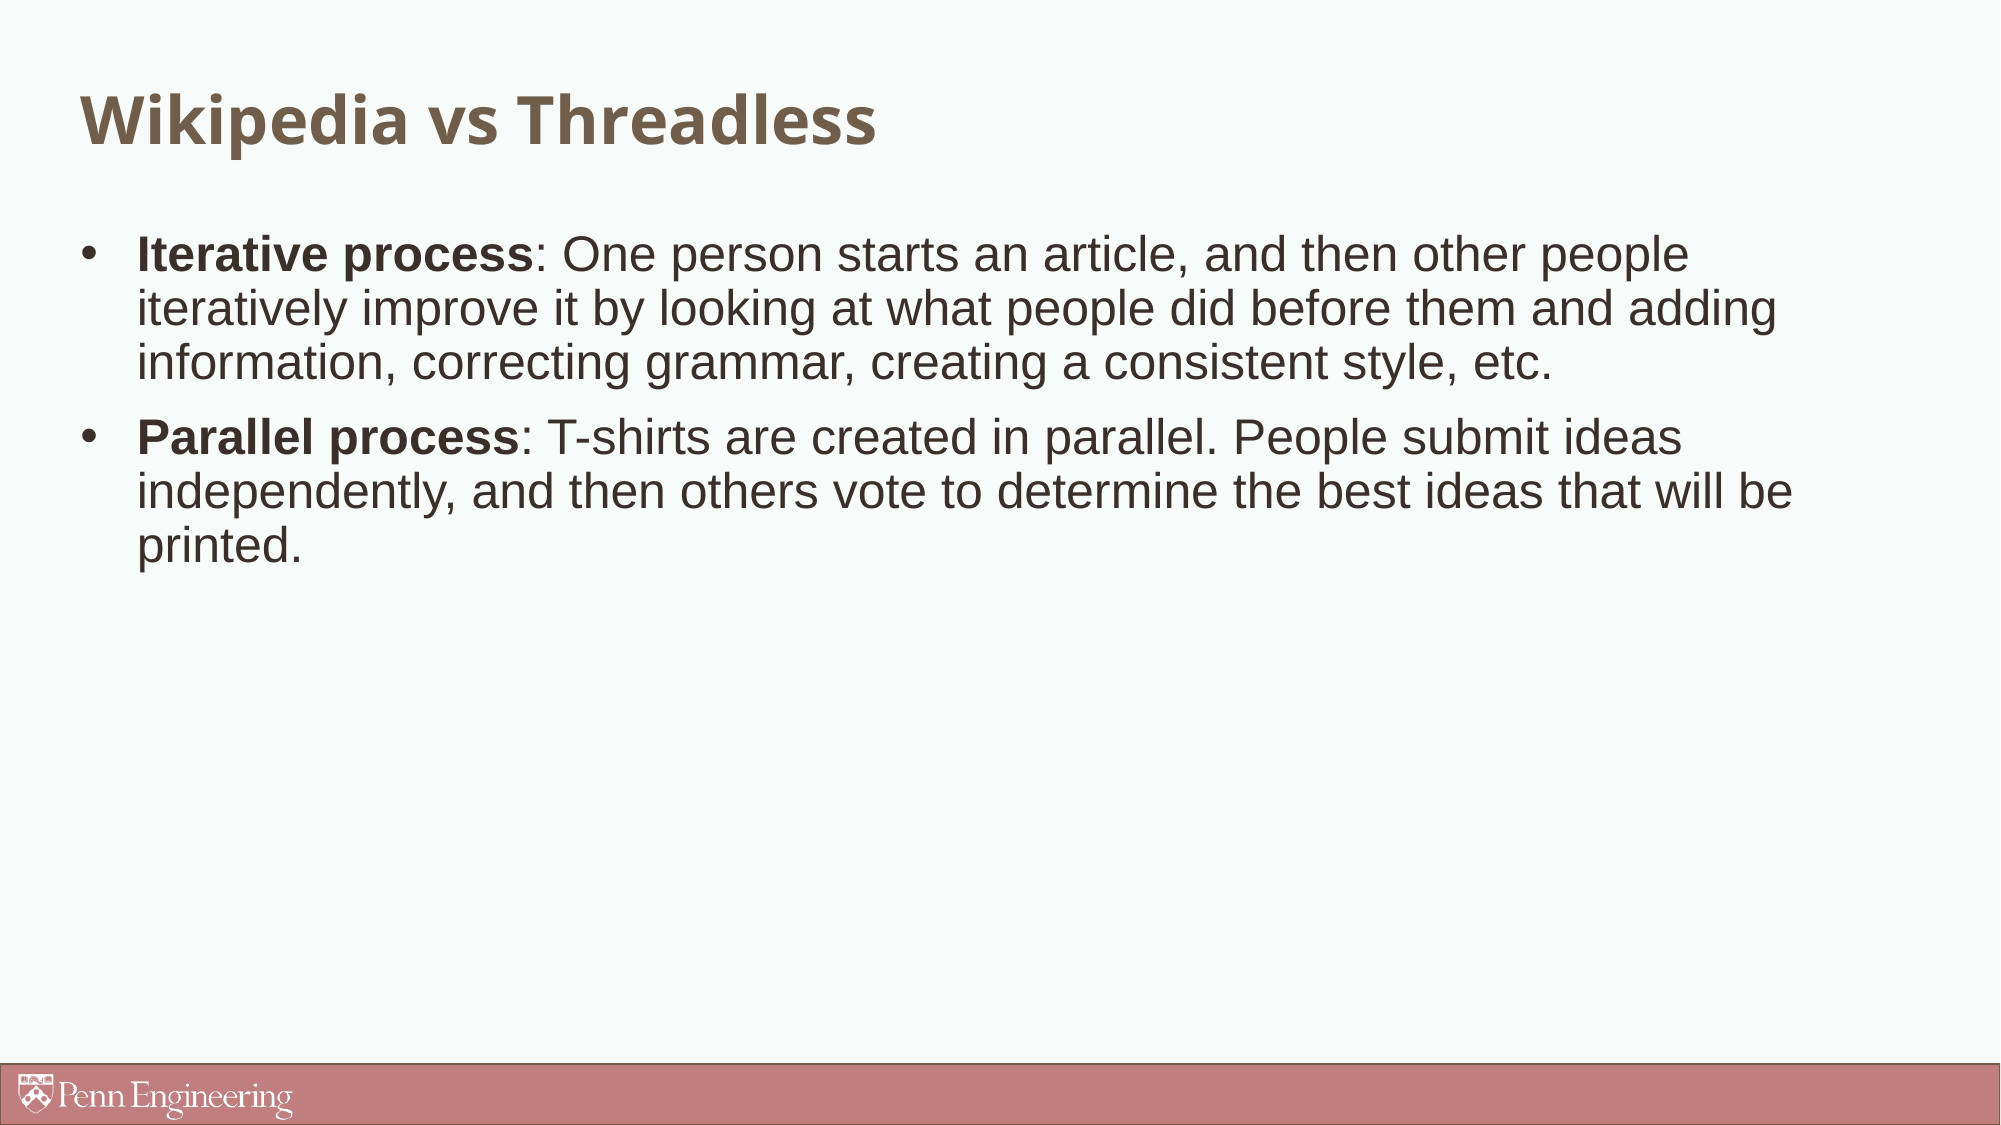

# Wikipedia vs Threadless
Iterative process: One person starts an article, and then other people iteratively improve it by looking at what people did before them and adding information, correcting grammar, creating a consistent style, etc.
Parallel process: T-shirts are created in parallel. People submit ideas independently, and then others vote to determine the best ideas that will be printed.